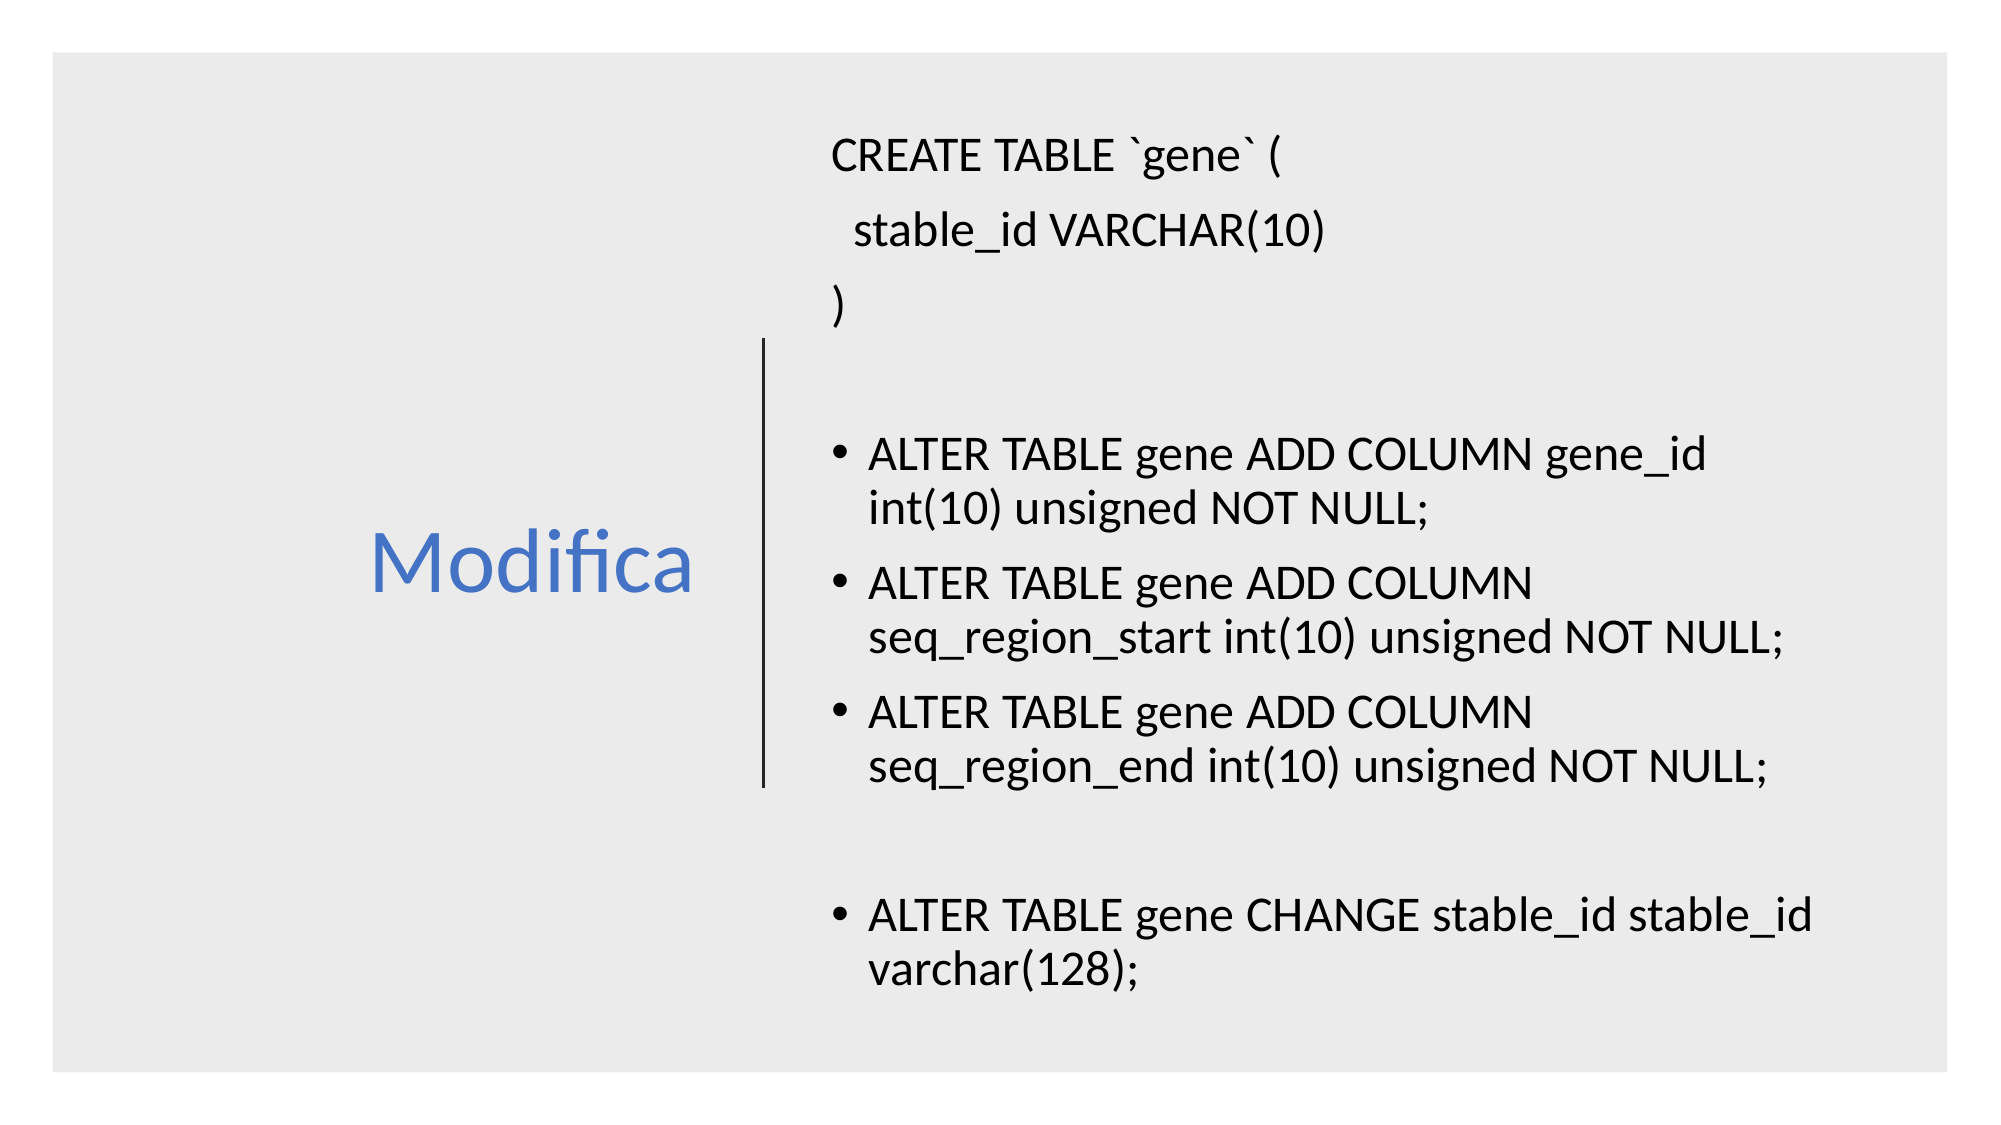

CREATE TABLE `gene` (
  stable_id VARCHAR(10)
)

ALTER TABLE gene ADD COLUMN gene_id int(10) unsigned NOT NULL;
ALTER TABLE gene ADD COLUMN seq_region_start int(10) unsigned NOT NULL;
ALTER TABLE gene ADD COLUMN seq_region_end int(10) unsigned NOT NULL;

ALTER TABLE gene CHANGE stable_id stable_id varchar(128);
# Modifica